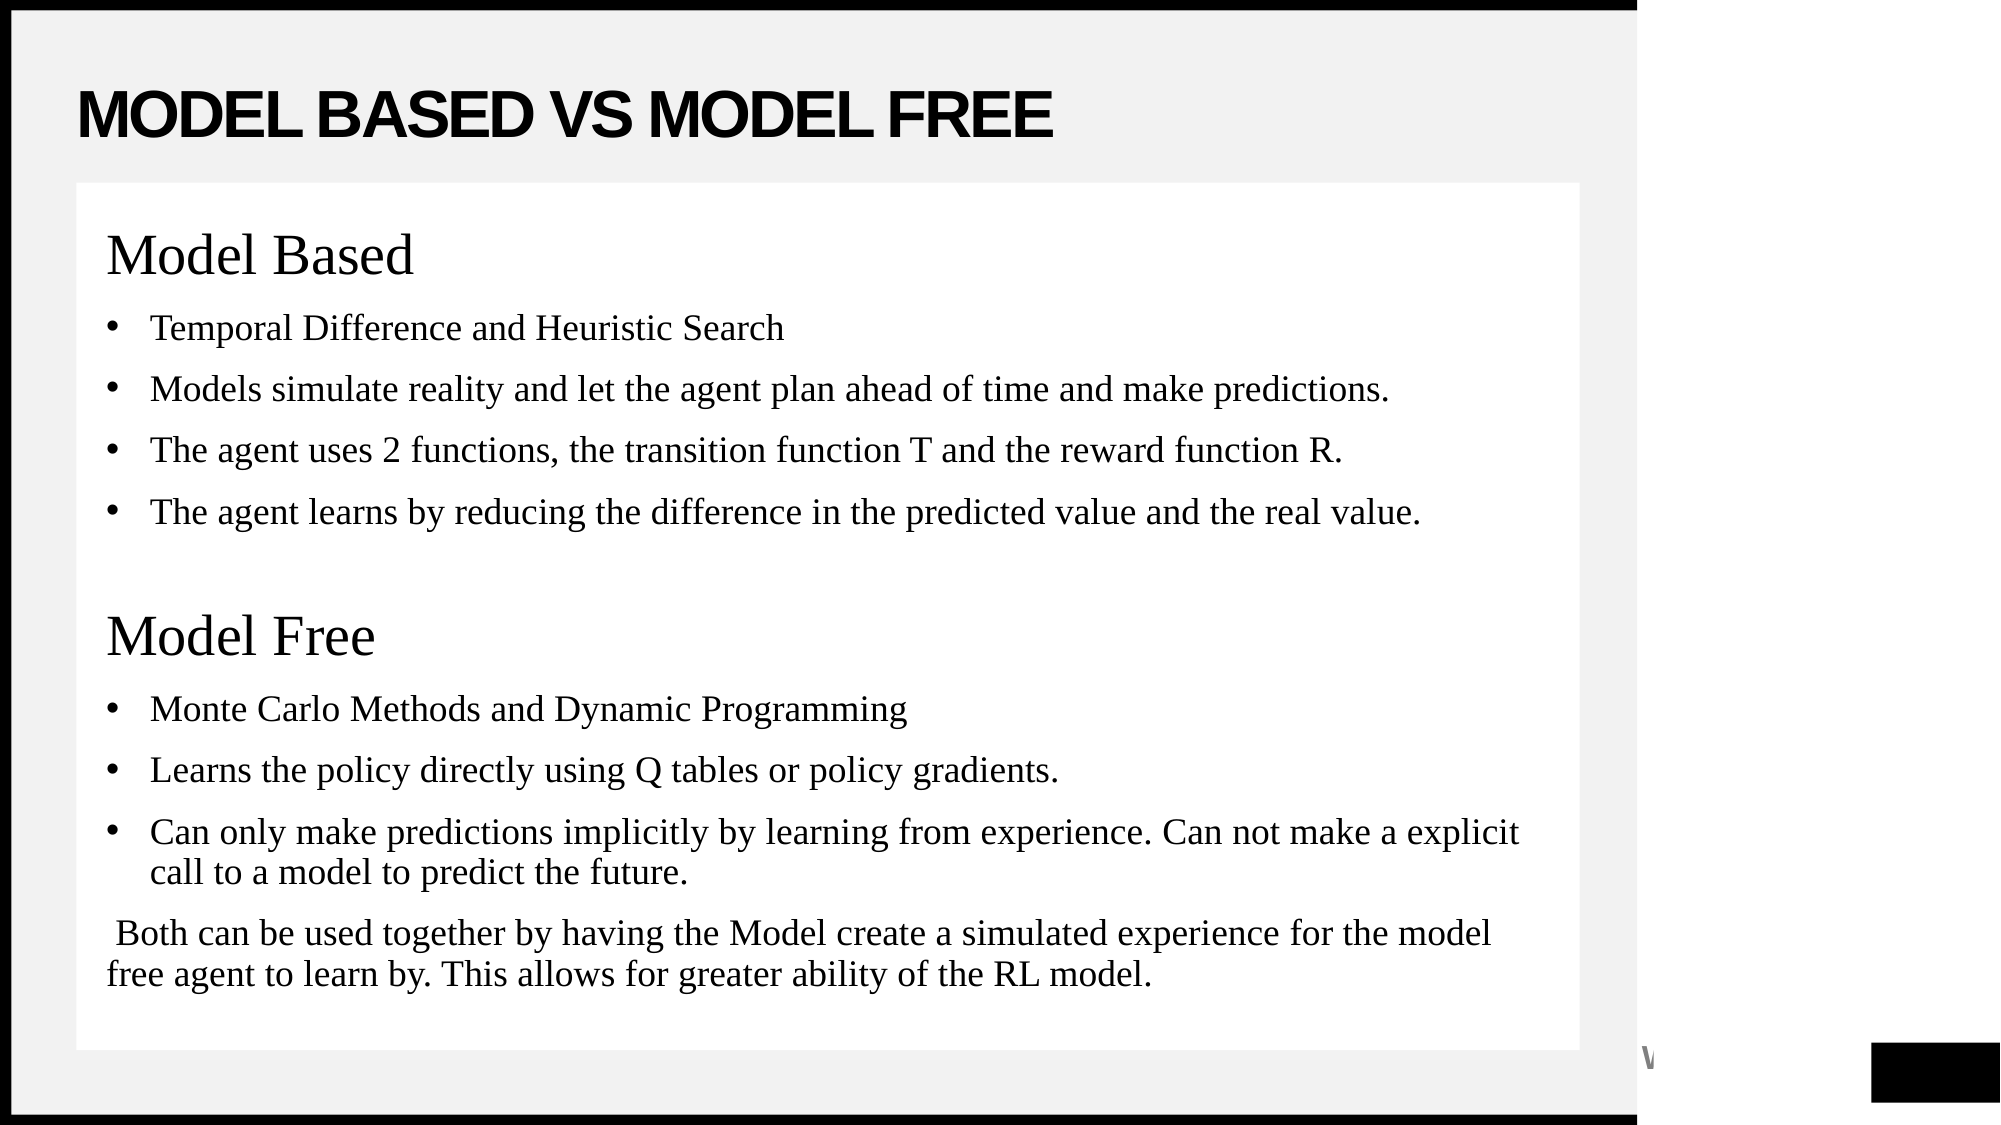

# Model based vs Model free
Model Based
Temporal Difference and Heuristic Search
Models simulate reality and let the agent plan ahead of time and make predictions.
The agent uses 2 functions, the transition function T and the reward function R.
The agent learns by reducing the difference in the predicted value and the real value.

Model Free
Monte Carlo Methods and Dynamic Programming
Learns the policy directly using Q tables or policy gradients.
Can only make predictions implicitly by learning from experience. Can not make a explicit call to a model to predict the future.
 Both can be used together by having the Model create a simulated experience for the model free agent to learn by. This allows for greater ability of the RL model.